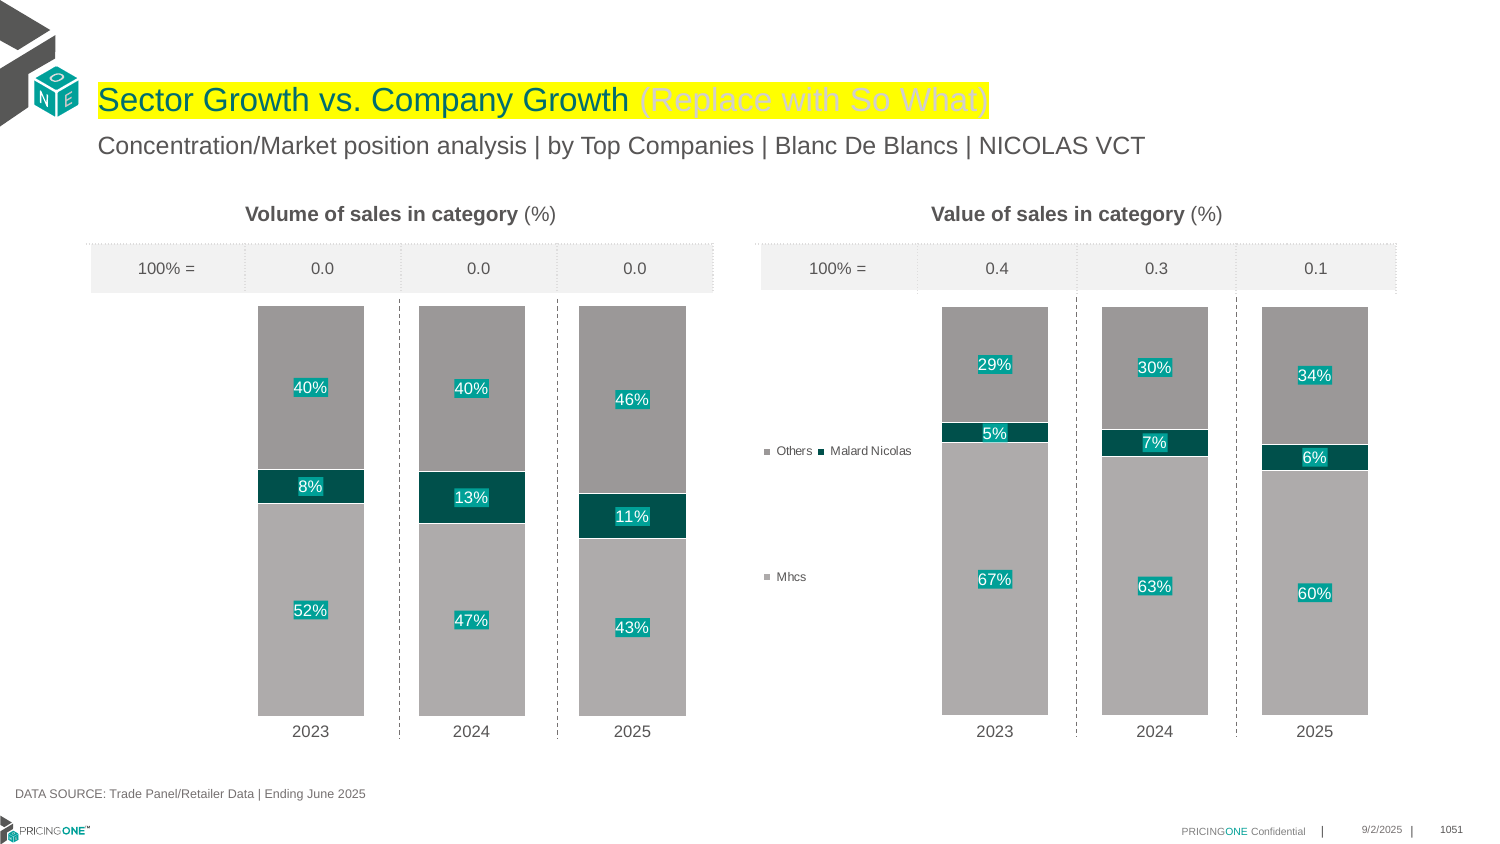

# Sector Growth vs. Company Growth (Replace with So What)
Concentration/Market position analysis | by Top Companies | Blanc De Blancs | NICOLAS VCT
| Volume of sales in category (%) |  |  |  |
| --- | --- | --- | --- |
| 100% = | 0.0 | 0.0 | 0.0 |
| Value of sales in category (%) |  |  |  |
| --- | --- | --- | --- |
| 100% = | 0.4 | 0.3 | 0.1 |

### Chart

| Category | Mhcs | Malard Nicolas | Others |
|---|---|---|---|
| 2023 | 0.5174603174603175 | 0.08351648351648351 | 0.39902319902319905 |
| 2024 | 0.4690082644628099 | 0.12632821723730814 | 0.40466351829988195 |
| 2025 | 0.43161978661493694 | 0.1096023278370514 | 0.4587778855480117 |

### Chart

| Category | Mhcs | Malard Nicolas | Others |
|---|---|---|---|
| 2023 | 0.6663183769196653 | 0.048607718000566284 | 0.2850739050797684 |
| 2024 | 0.6332341590605042 | 0.0665584945286058 | 0.30020734641089 |
| 2025 | 0.5998253487947036 | 0.06225503137629211 | 0.33791961982900426 |
DATA SOURCE: Trade Panel/Retailer Data | Ending June 2025

9/2/2025
1051